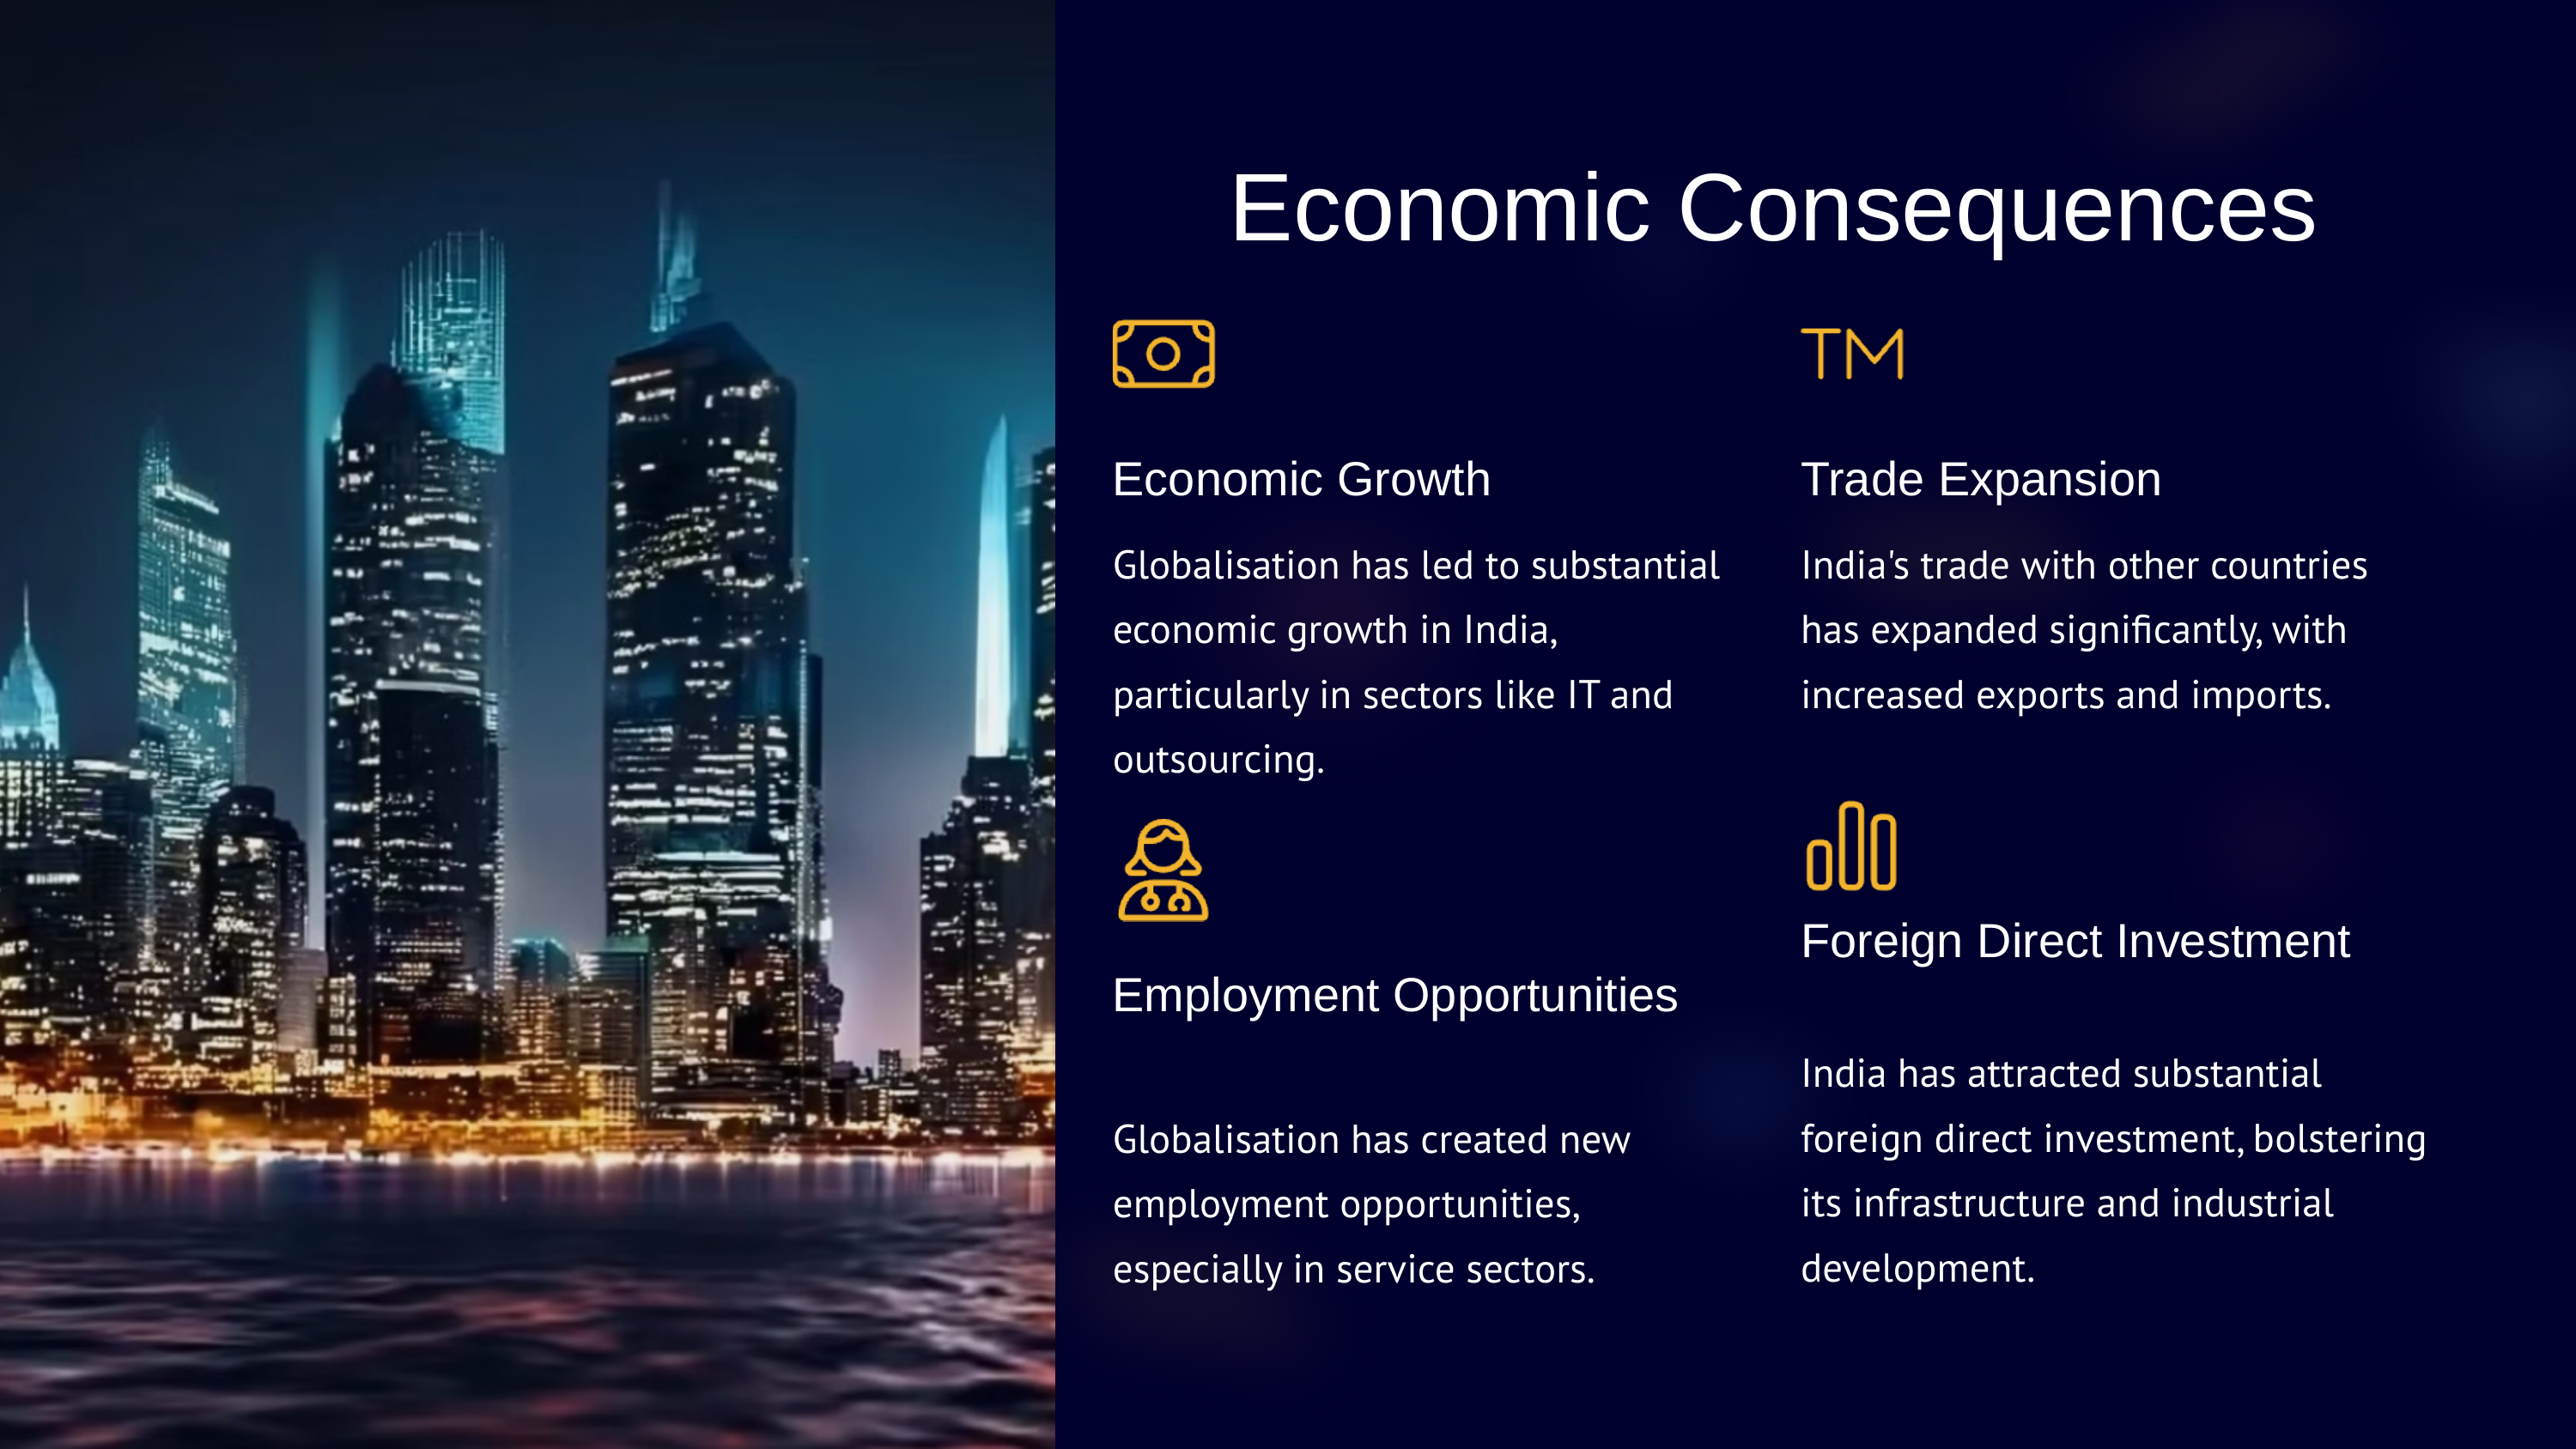

Economic Consequences

Economic Growth
Globalisation has led to substantial economic growth in India, particularly in sectors like IT and outsourcing.

Trade Expansion
India's trade with other countries has expanded significantly, with increased exports and imports.

Foreign Direct Investment
India has attracted substantial foreign direct investment, bolstering its infrastructure and industrial development.

Employment Opportunities
Globalisation has created new employment opportunities, especially in service sectors.